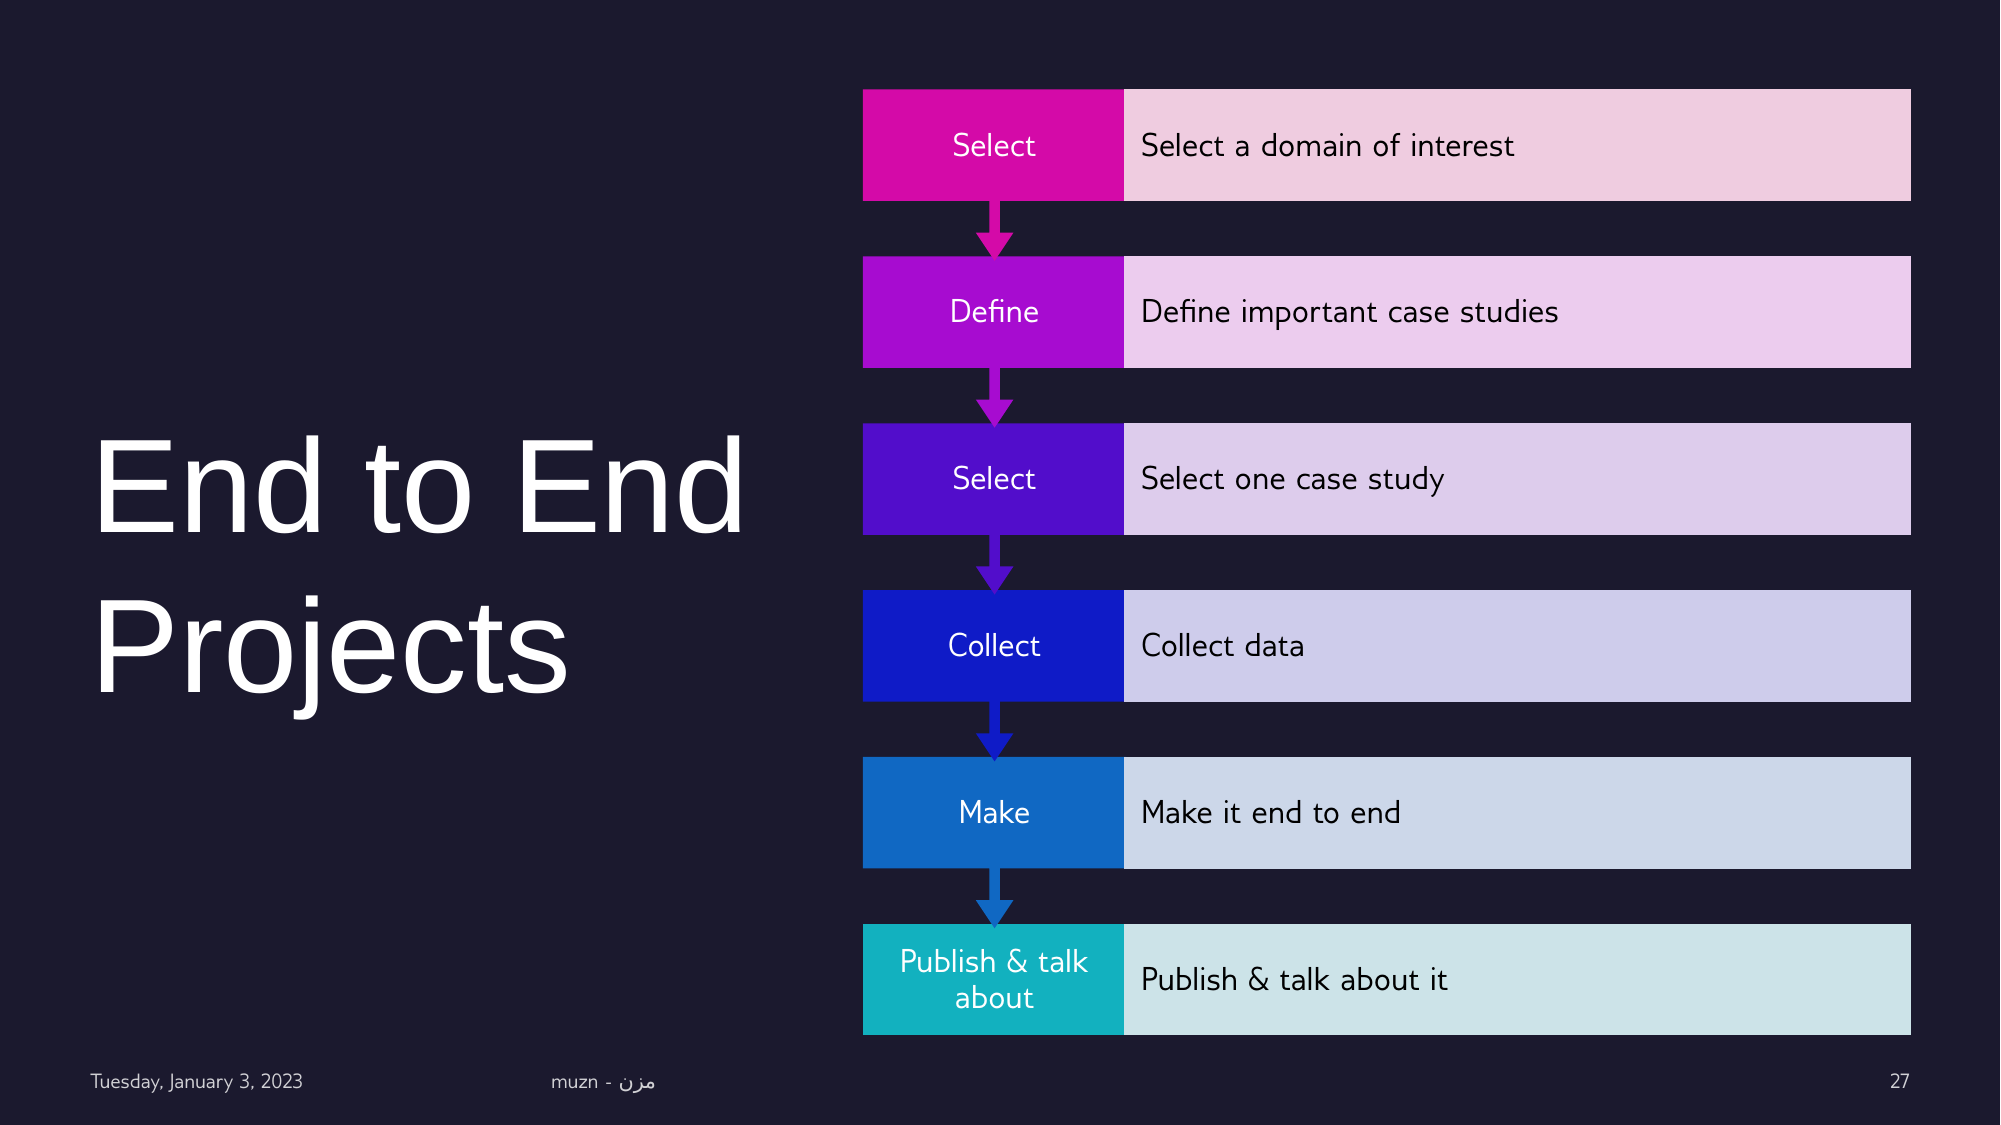

Select
Select a domain of interest
# End to End Projects
Define
Define important case studies
Select
Select one case study
Collect
Collect data
Make
Make it end to end

Publish & talk about
Publish & talk about it
Tuesday, January 3, 2023
muzn - مزن
27